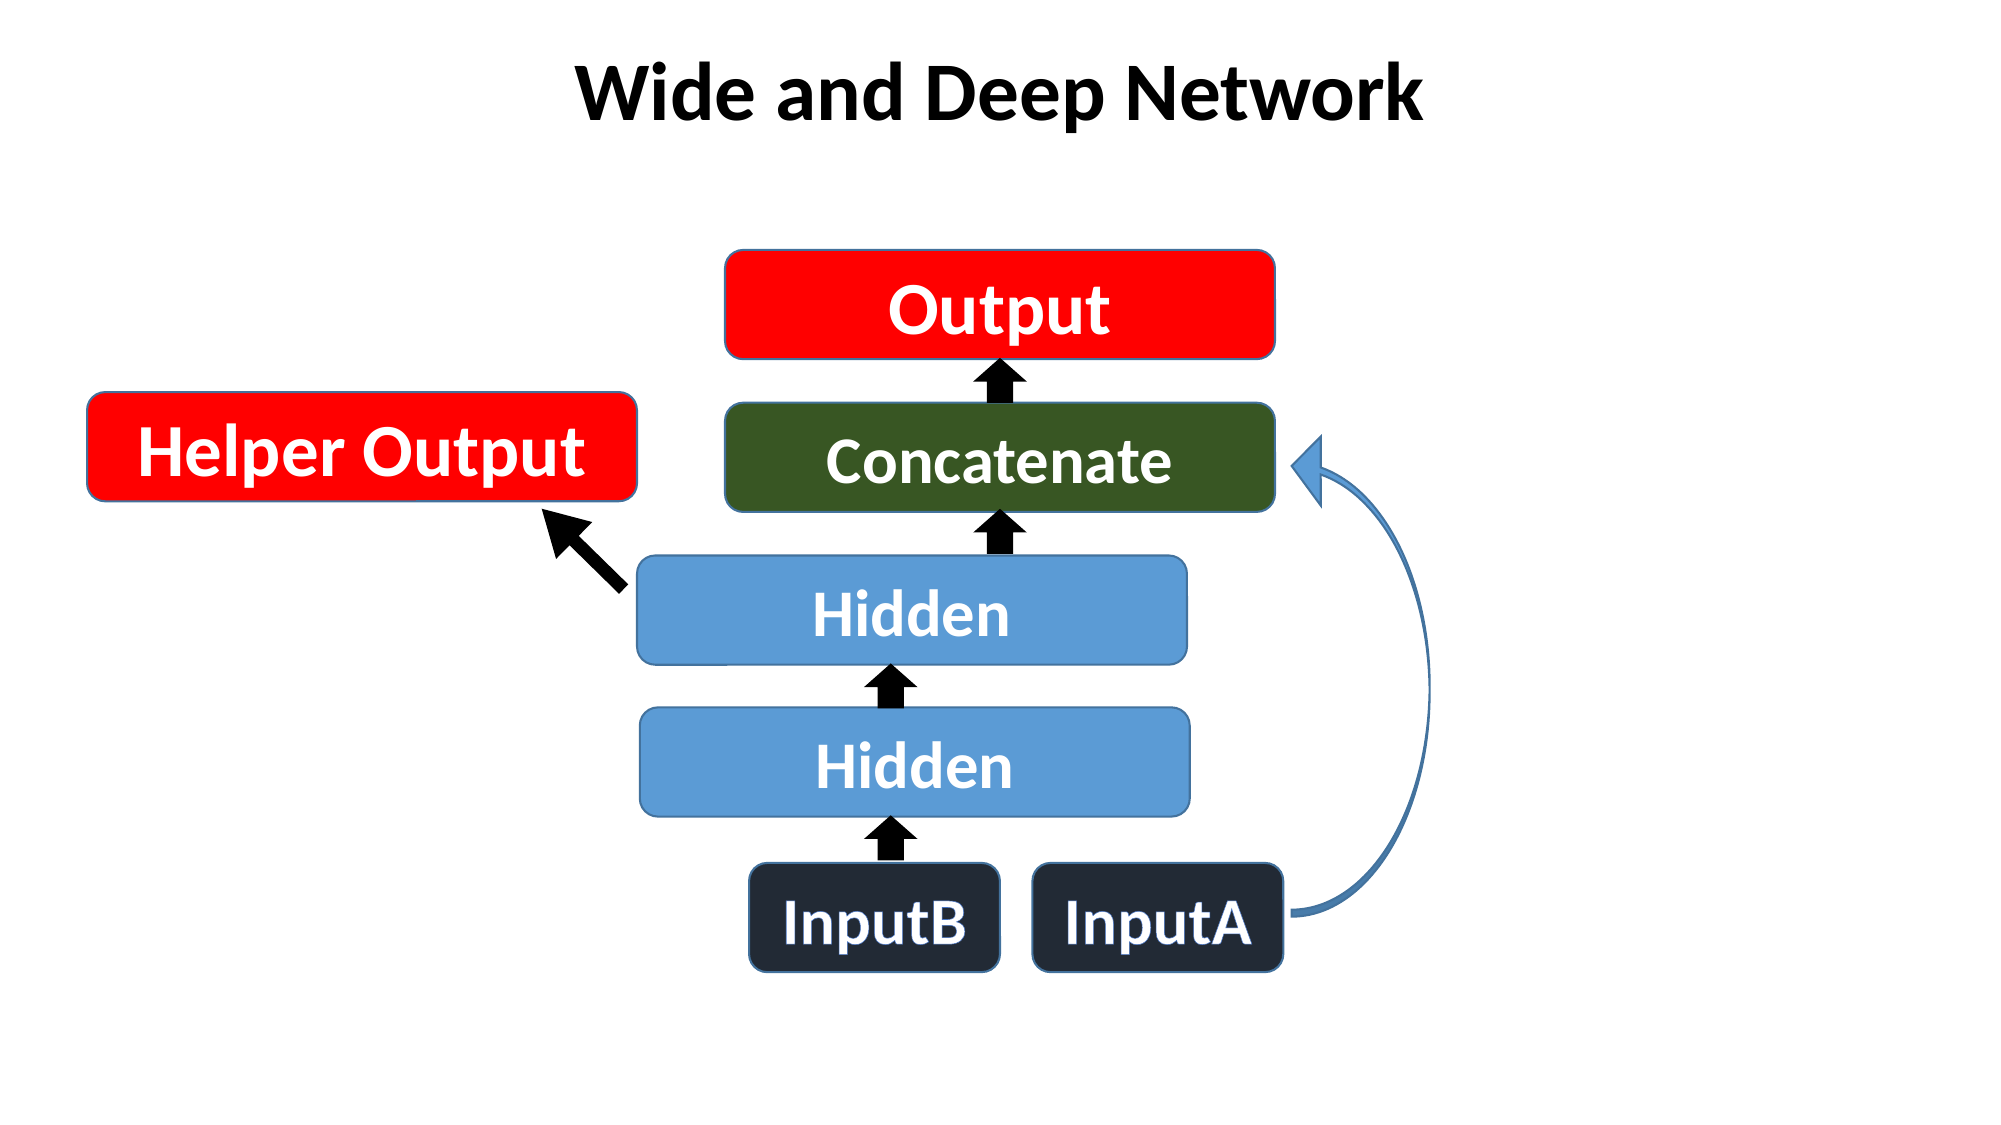

Wide and Deep Network
Output

Helper Output
Concatenate

Hidden

Hidden

InputB
InputA